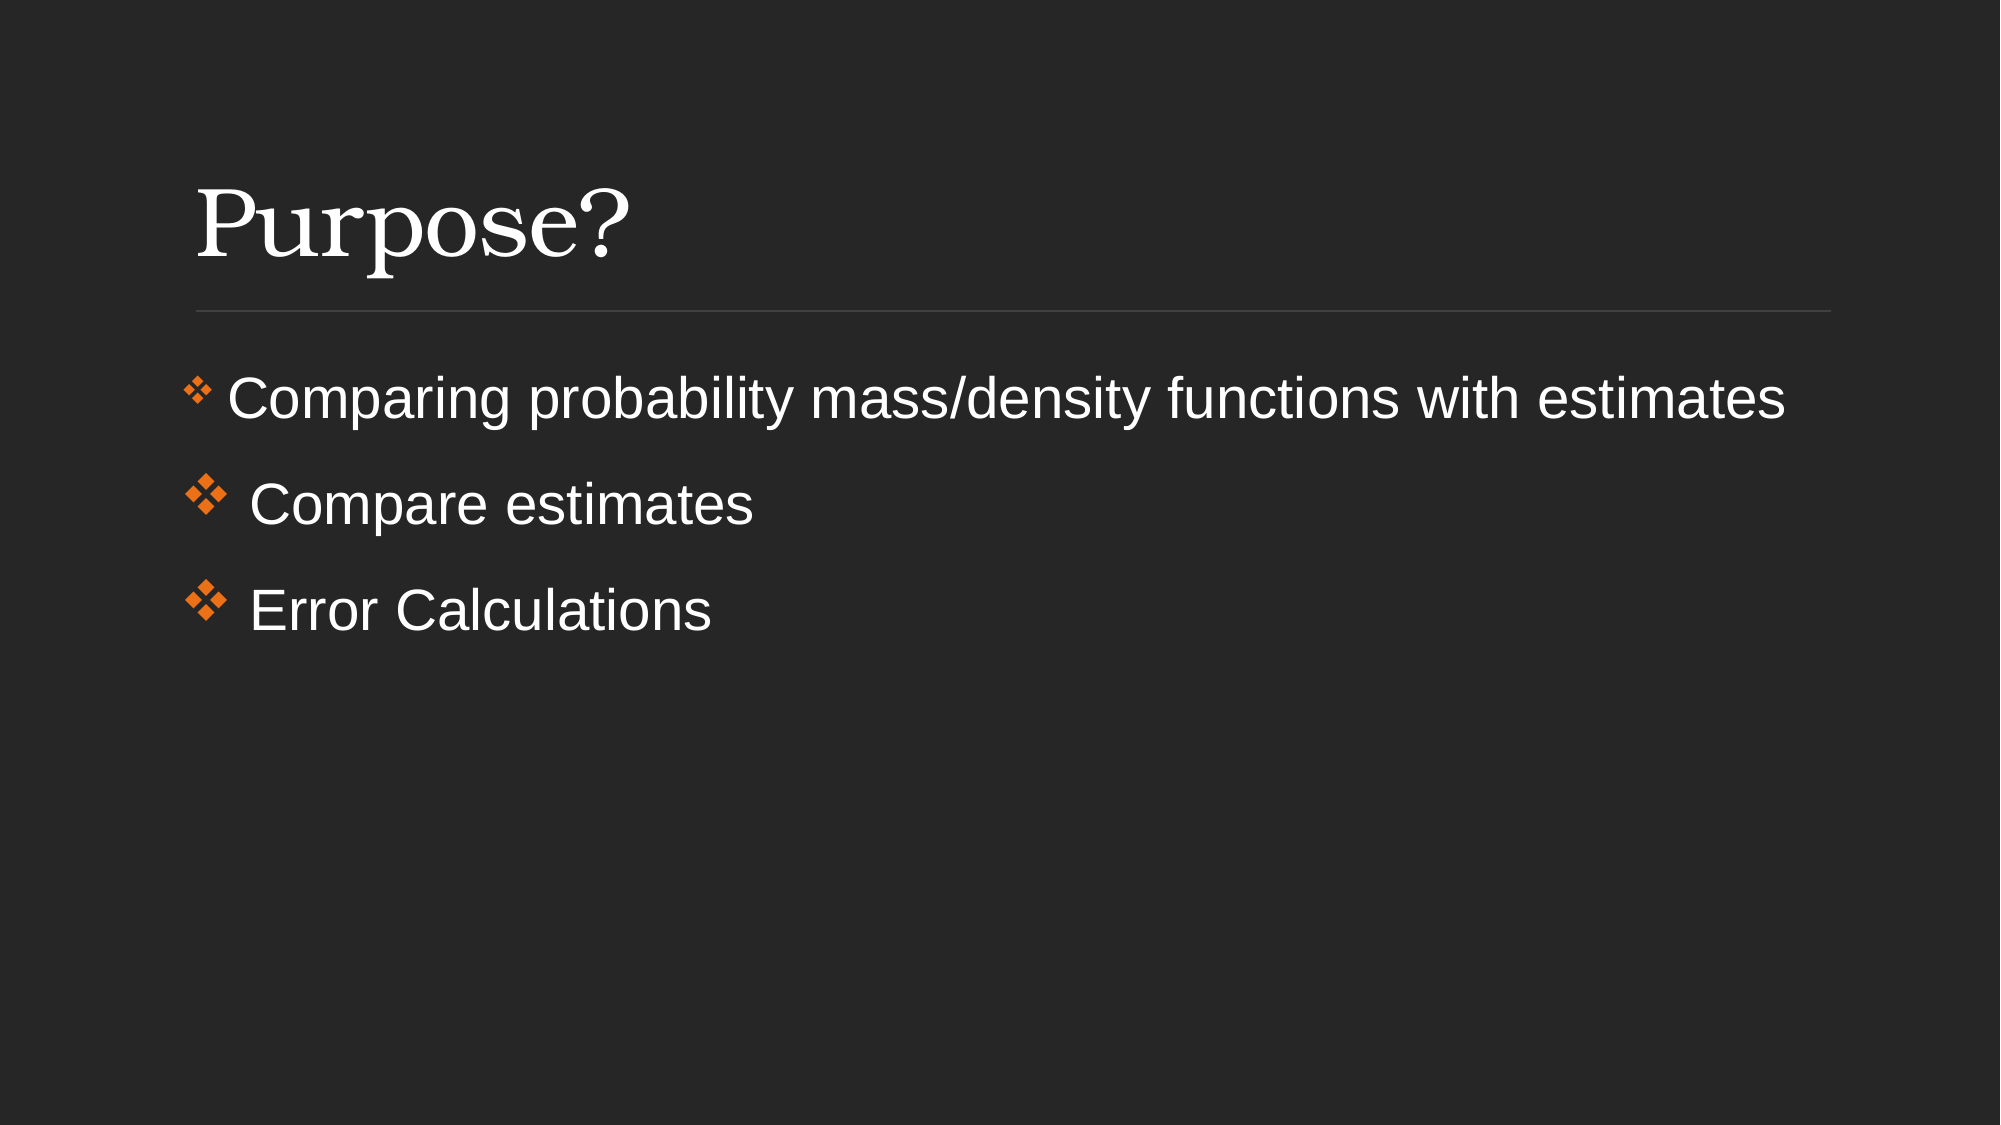

# Purpose?
 Comparing probability mass/density functions with estimates
 Compare estimates
 Error Calculations